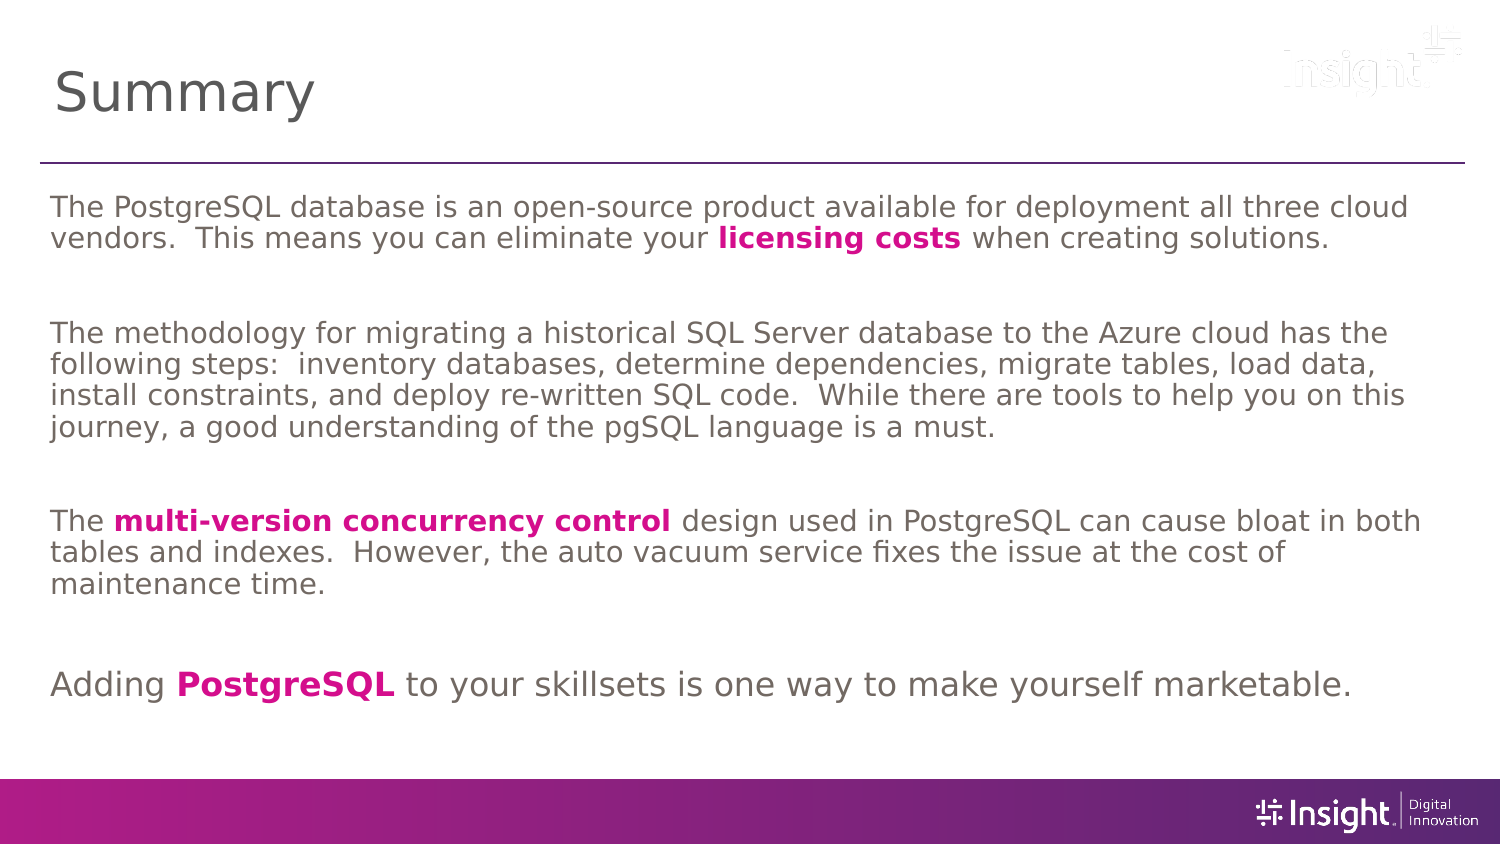

# Summary
The PostgreSQL database is an open-source product available for deployment all three cloud vendors.  This means you can eliminate your licensing costs when creating solutions.

The methodology for migrating a historical SQL Server database to the Azure cloud has the following steps:  inventory databases, determine dependencies, migrate tables, load data, install constraints, and deploy re-written SQL code.  While there are tools to help you on this journey, a good understanding of the pgSQL language is a must.

The multi-version concurrency control design used in PostgreSQL can cause bloat in both tables and indexes.  However, the auto vacuum service fixes the issue at the cost of maintenance time.

Adding PostgreSQL to your skillsets is one way to make yourself marketable.